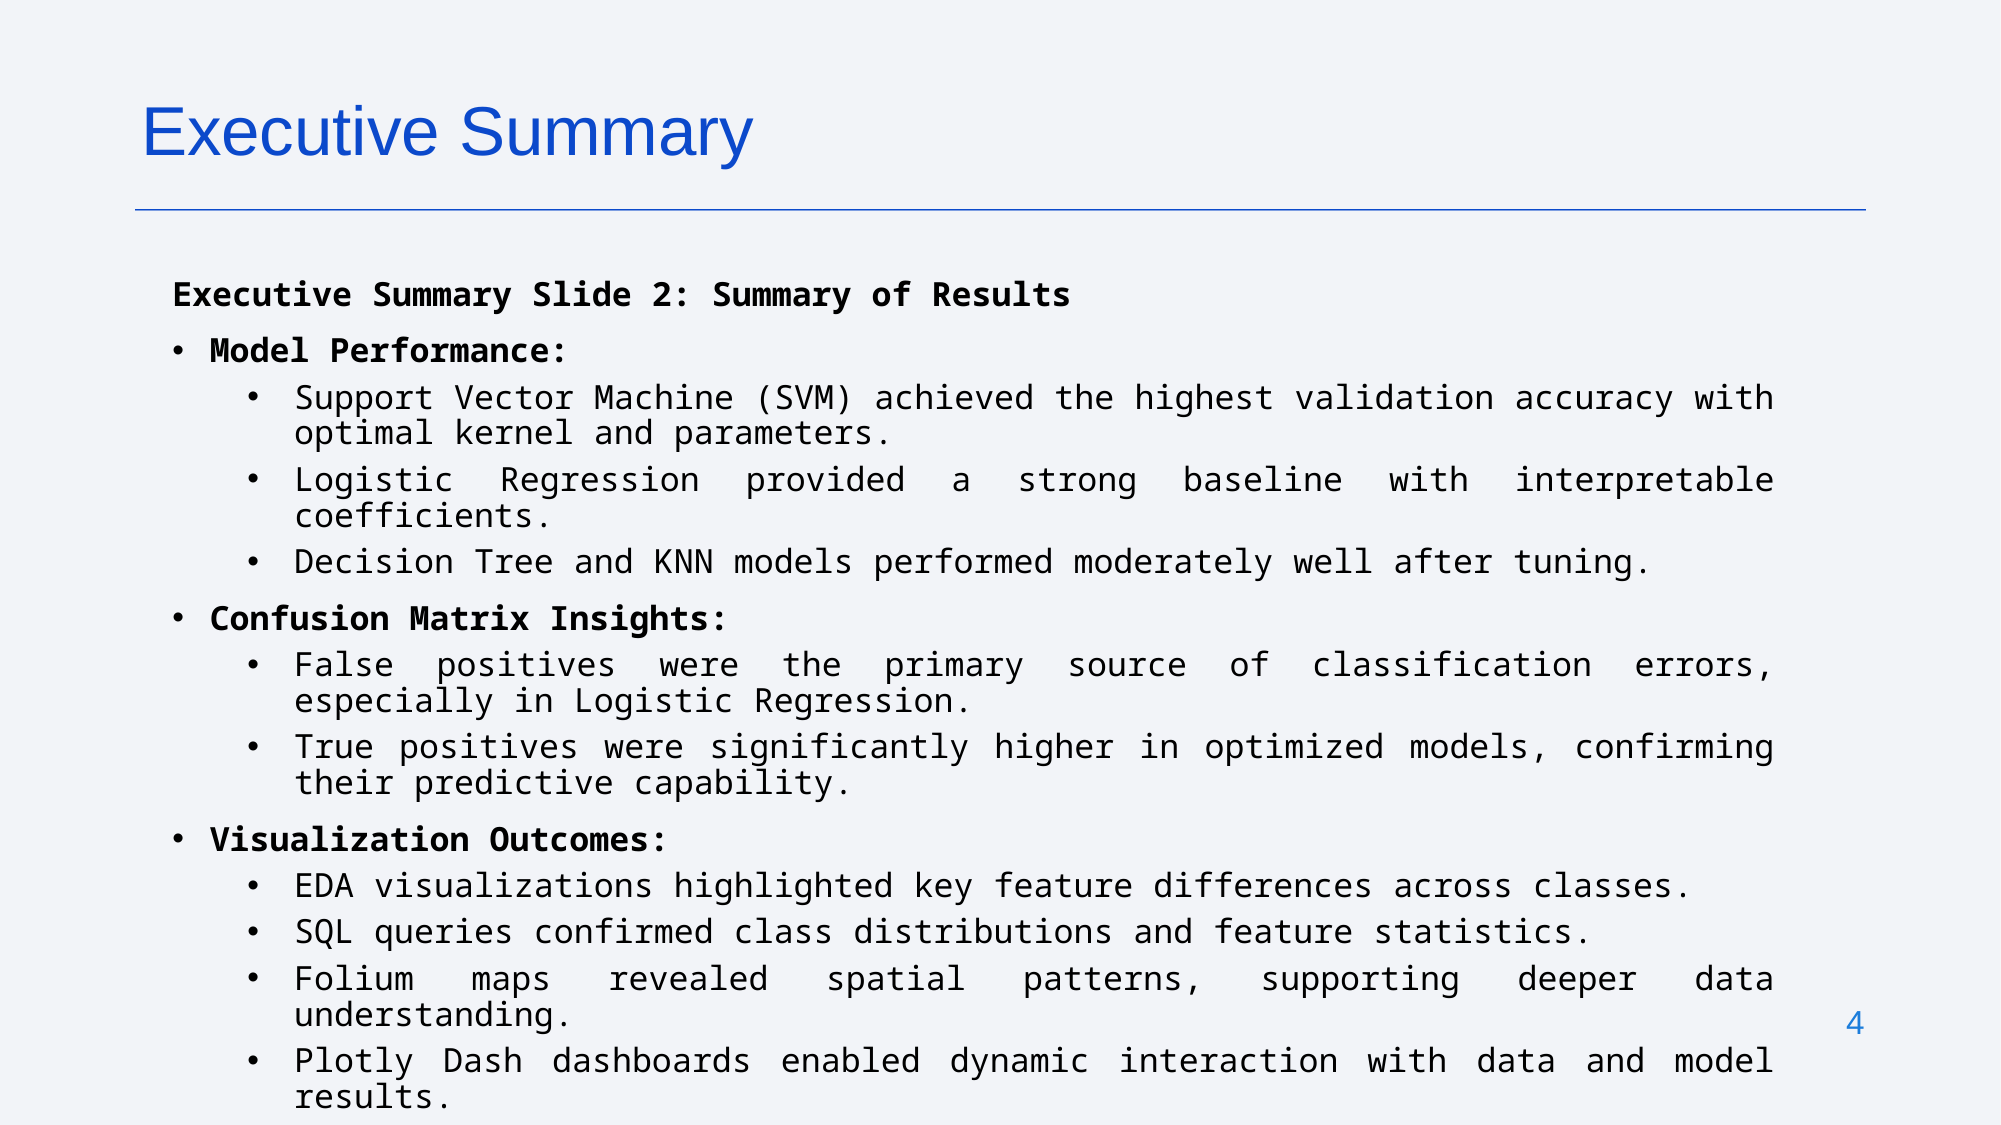

Executive Summary
Executive Summary Slide 2: Summary of Results
Model Performance:
Support Vector Machine (SVM) achieved the highest validation accuracy with optimal kernel and parameters.
Logistic Regression provided a strong baseline with interpretable coefficients.
Decision Tree and KNN models performed moderately well after tuning.
Confusion Matrix Insights:
False positives were the primary source of classification errors, especially in Logistic Regression.
True positives were significantly higher in optimized models, confirming their predictive capability.
Visualization Outcomes:
EDA visualizations highlighted key feature differences across classes.
SQL queries confirmed class distributions and feature statistics.
Folium maps revealed spatial patterns, supporting deeper data understanding.
Plotly Dash dashboards enabled dynamic interaction with data and model results.
Overall Conclusion:
The project successfully identified effective classification models and visualized critical data insights, laying groundwork for further improvements.

4